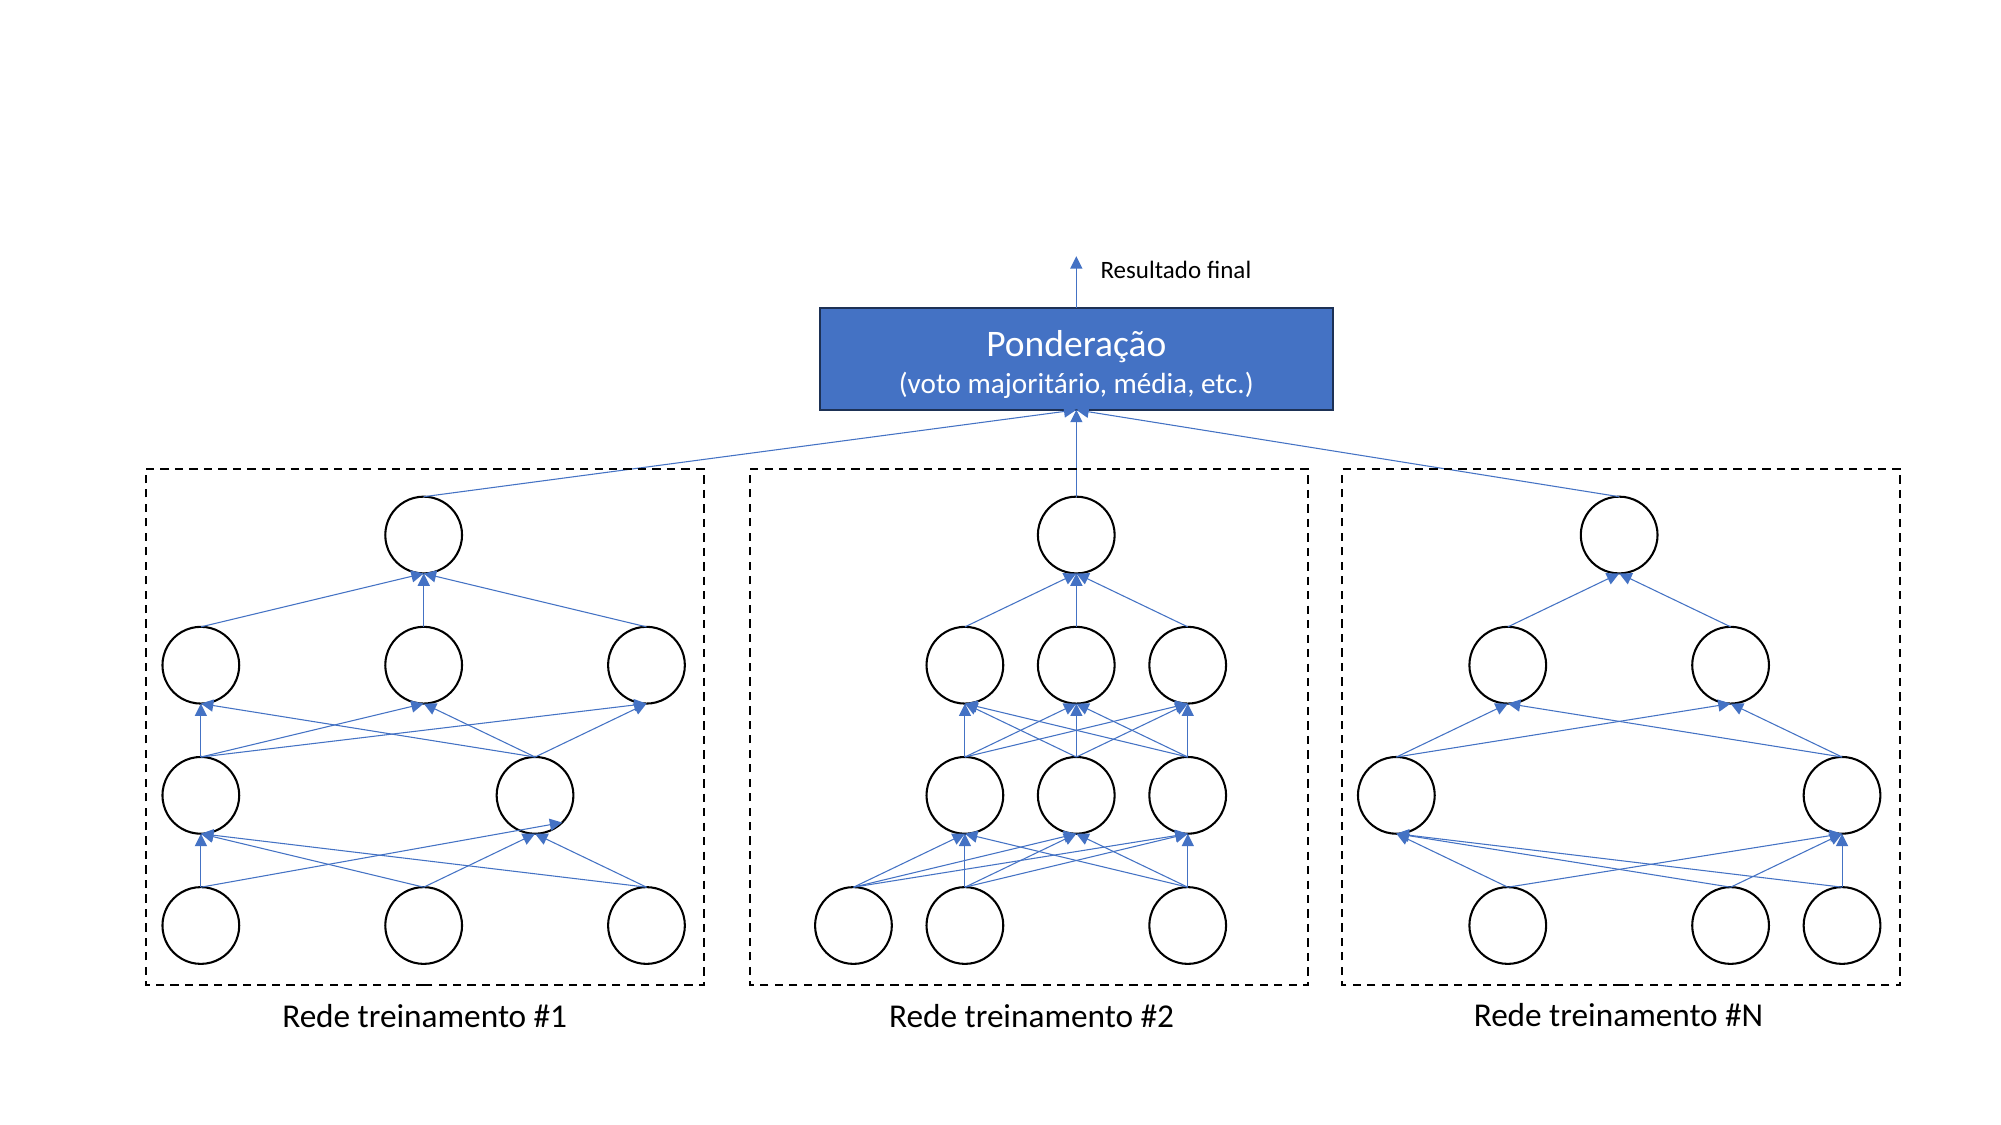

Resultado final
Ponderação
(voto majoritário, média, etc.)

Rede treinamento #N
Rede treinamento #1
Rede treinamento #2